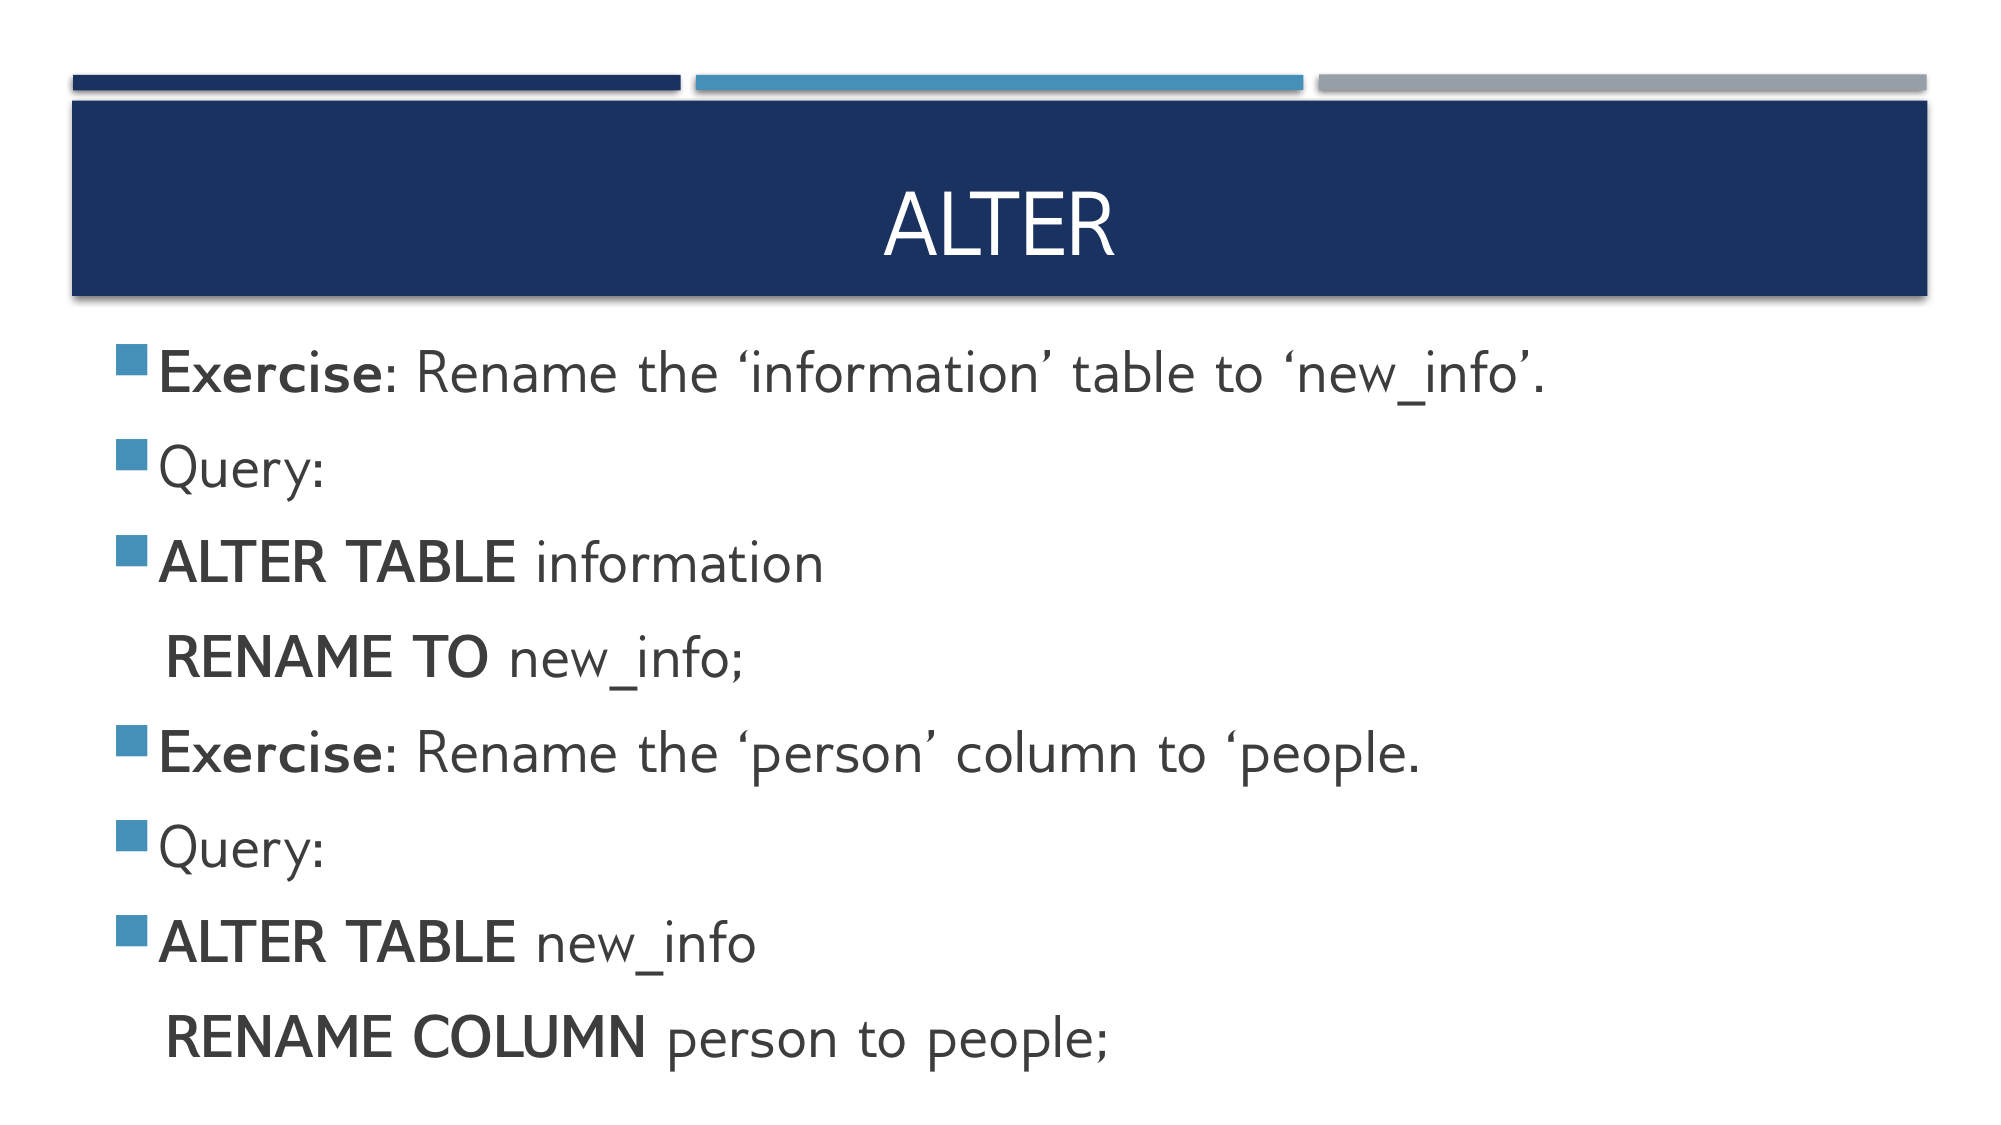

# ALTER
Exercise: Rename the ‘information’ table to ‘new_info’.
Query:
ALTER TABLE information
   RENAME TO new_info;
Exercise: Rename the ‘person’ column to ‘people.
Query:
ALTER TABLE new_info
   RENAME COLUMN person to people;